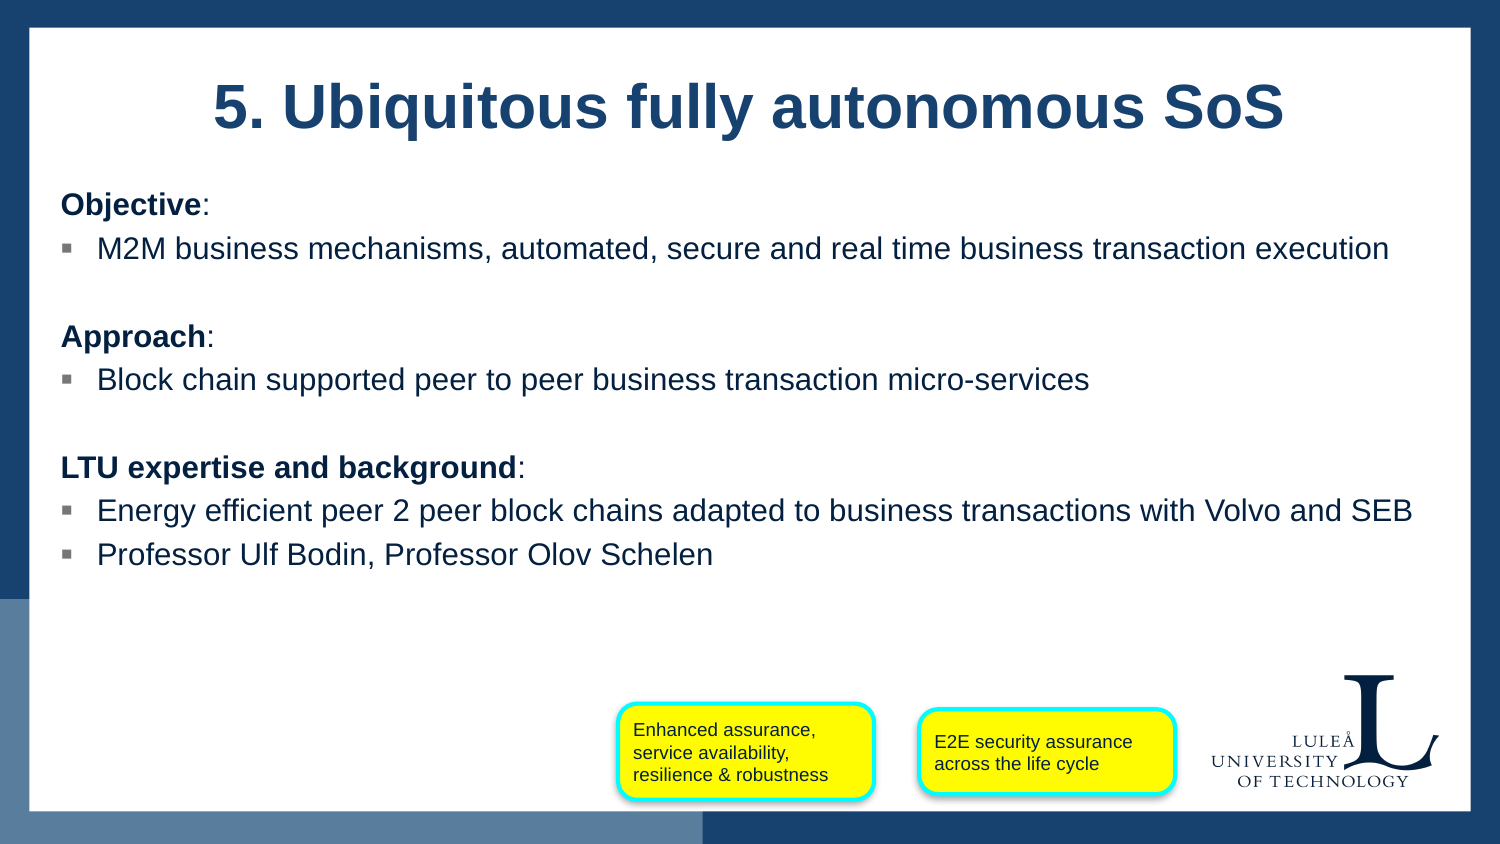

# 5. Ubiquitous fully autonomous SoS
Objective:
M2M business mechanisms, automated, secure and real time business transaction execution

Approach:
Block chain supported peer to peer business transaction micro-services

LTU expertise and background:
Energy efficient peer 2 peer block chains adapted to business transactions with Volvo and SEB
Professor Ulf Bodin, Professor Olov Schelen

Enhanced assurance, service availability, resilience & robustness

E2E security assurance across the life cycle
61